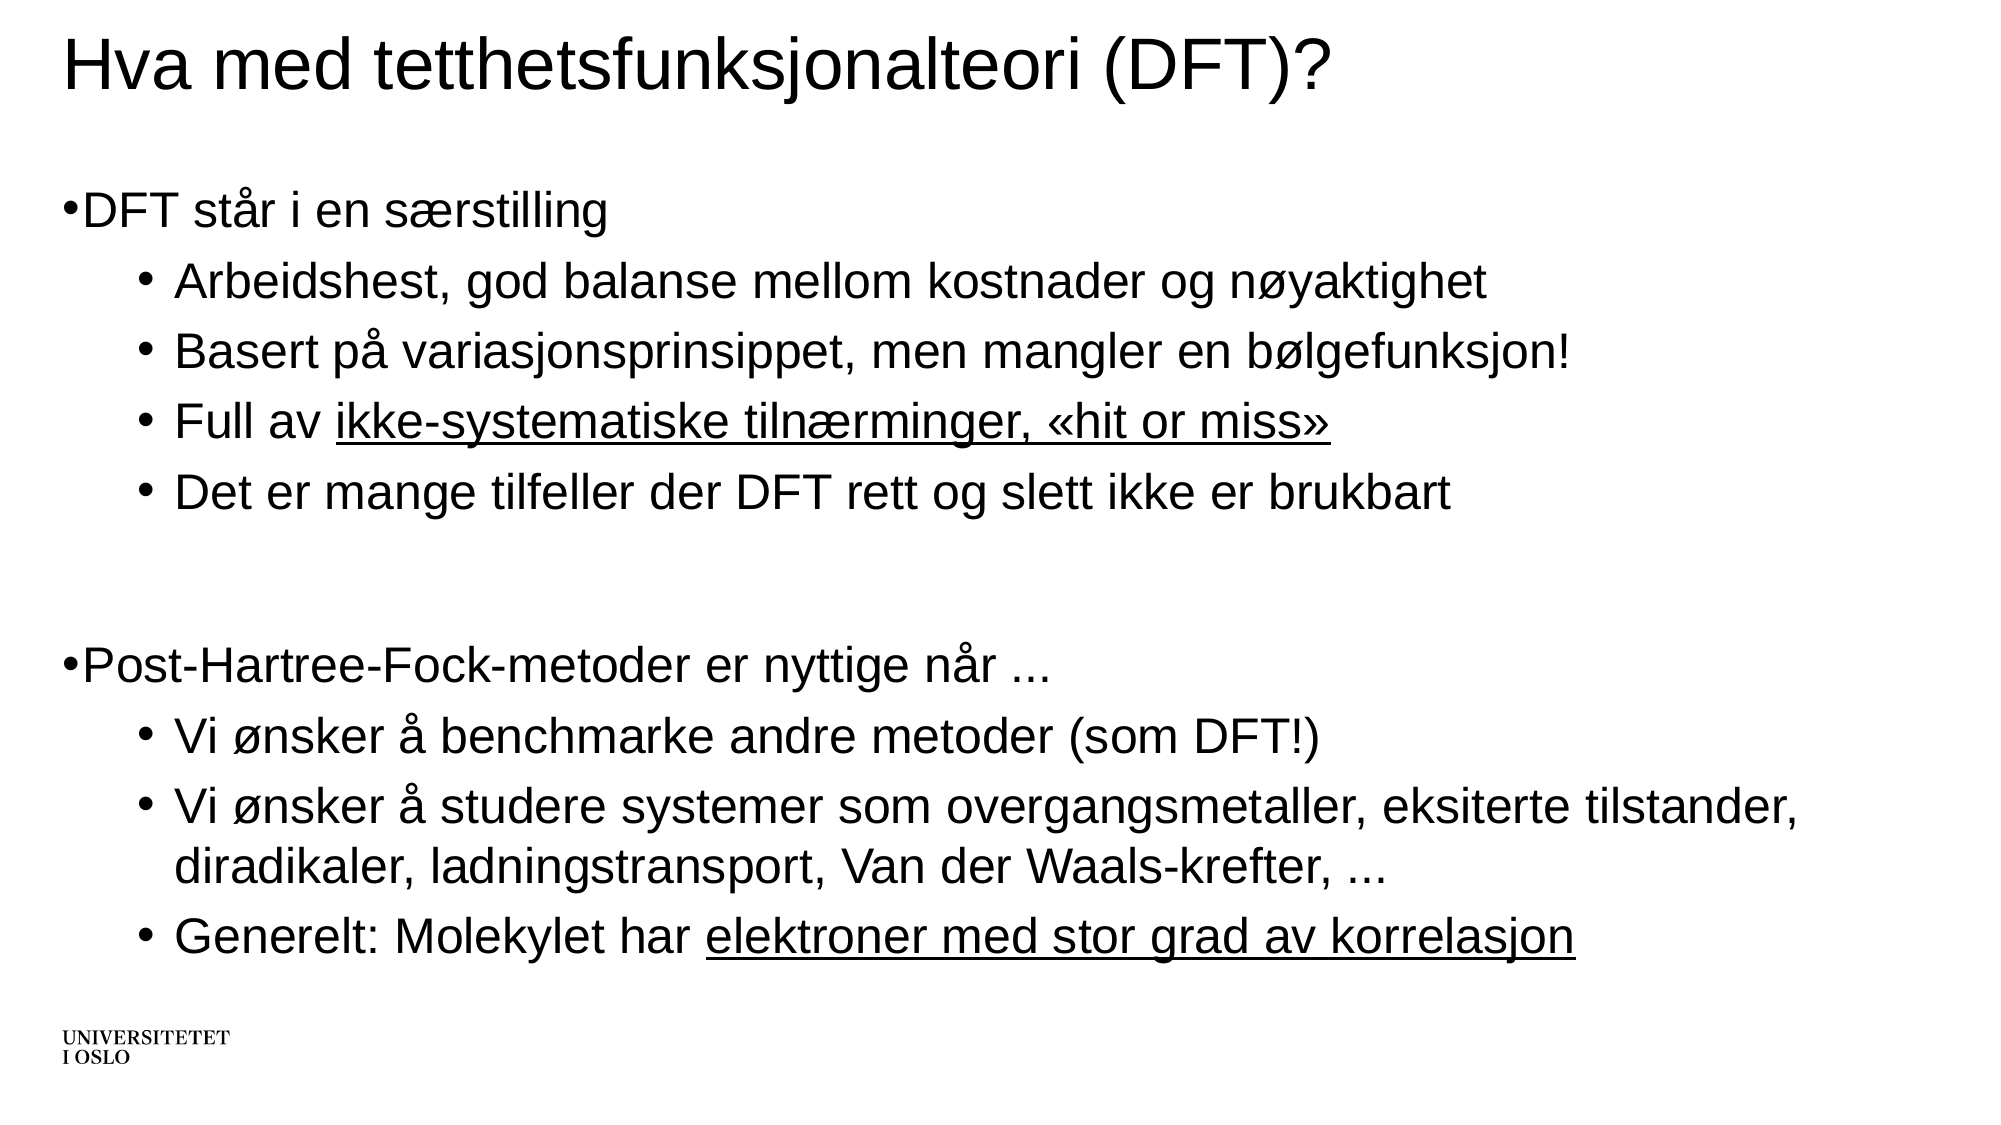

# Hva med tetthetsfunksjonalteori (DFT)?
DFT står i en særstilling
Arbeidshest, god balanse mellom kostnader og nøyaktighet
Basert på variasjonsprinsippet, men mangler en bølgefunksjon!
Full av ikke-systematiske tilnærminger, «hit or miss»
Det er mange tilfeller der DFT rett og slett ikke er brukbart

Post-Hartree-Fock-metoder er nyttige når ...
Vi ønsker å benchmarke andre metoder (som DFT!)
Vi ønsker å studere systemer som overgangsmetaller, eksiterte tilstander, diradikaler, ladningstransport, Van der Waals-krefter, ...
Generelt: Molekylet har elektroner med stor grad av korrelasjon